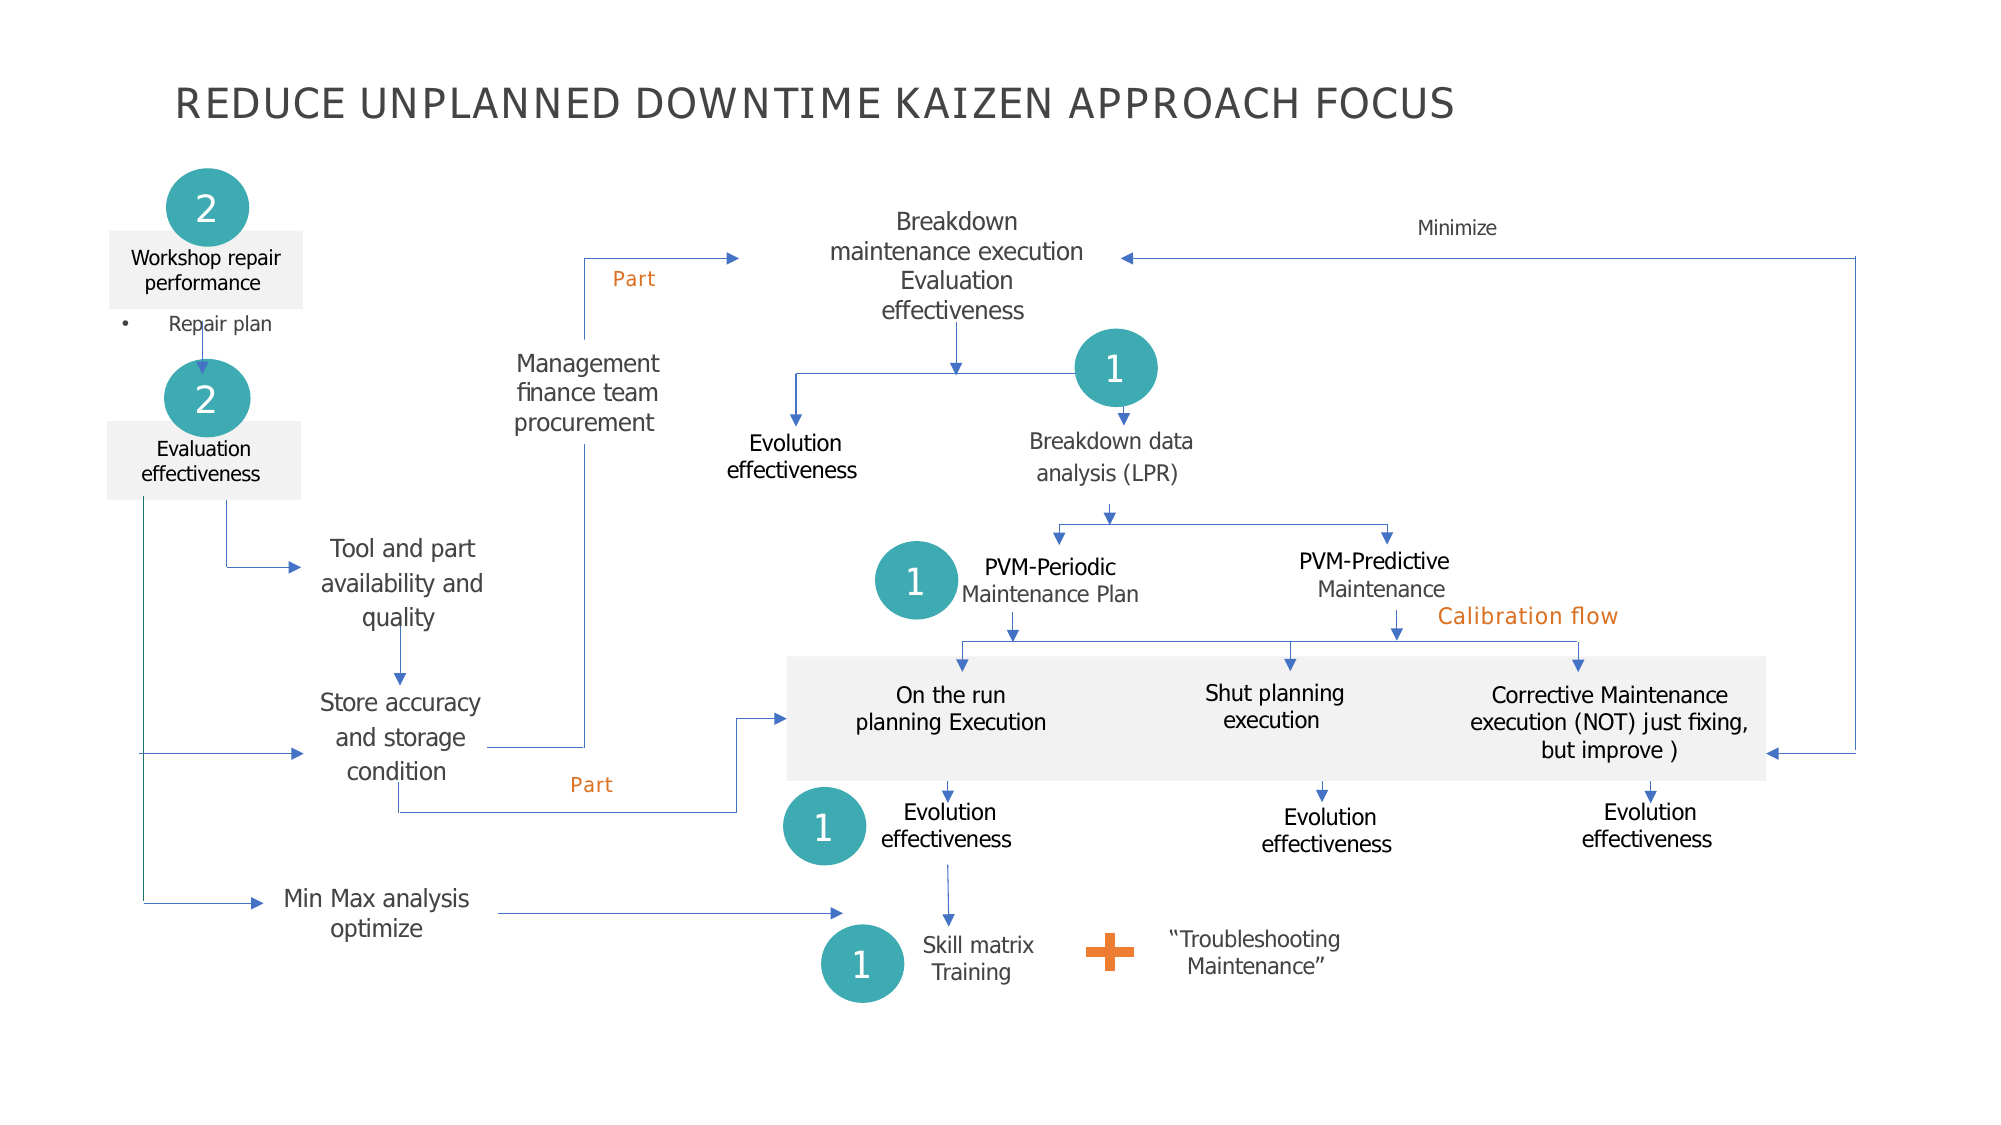

REDUCE UNPLANNED DOWNTIME KAIZEN APPROACH FOCUS
2
Workshop repair performance
Breakdown maintenance execution Evaluation effectiveness
Minimize
Part
Management finance team procurement
Part
Repair plan
1
2
Evaluation effectiveness
Breakdown data analysis (LPR)
PVM-Predictive
Maintenance
PVM-Periodic
Maintenance Plan
Calibration flow

Shut planning execution
Corrective Maintenance execution (NOT) just fixing, but improve )
On the run planning Execution
Evolution effectiveness
Evolution effectiveness
Evolution effectiveness
“Troubleshooting
Maintenance”
Skill matrix
Training
Evolution effectiveness
Tool and part availability and quality
1
Store accuracy and storage condition
1
Min Max analysis
optimize

1